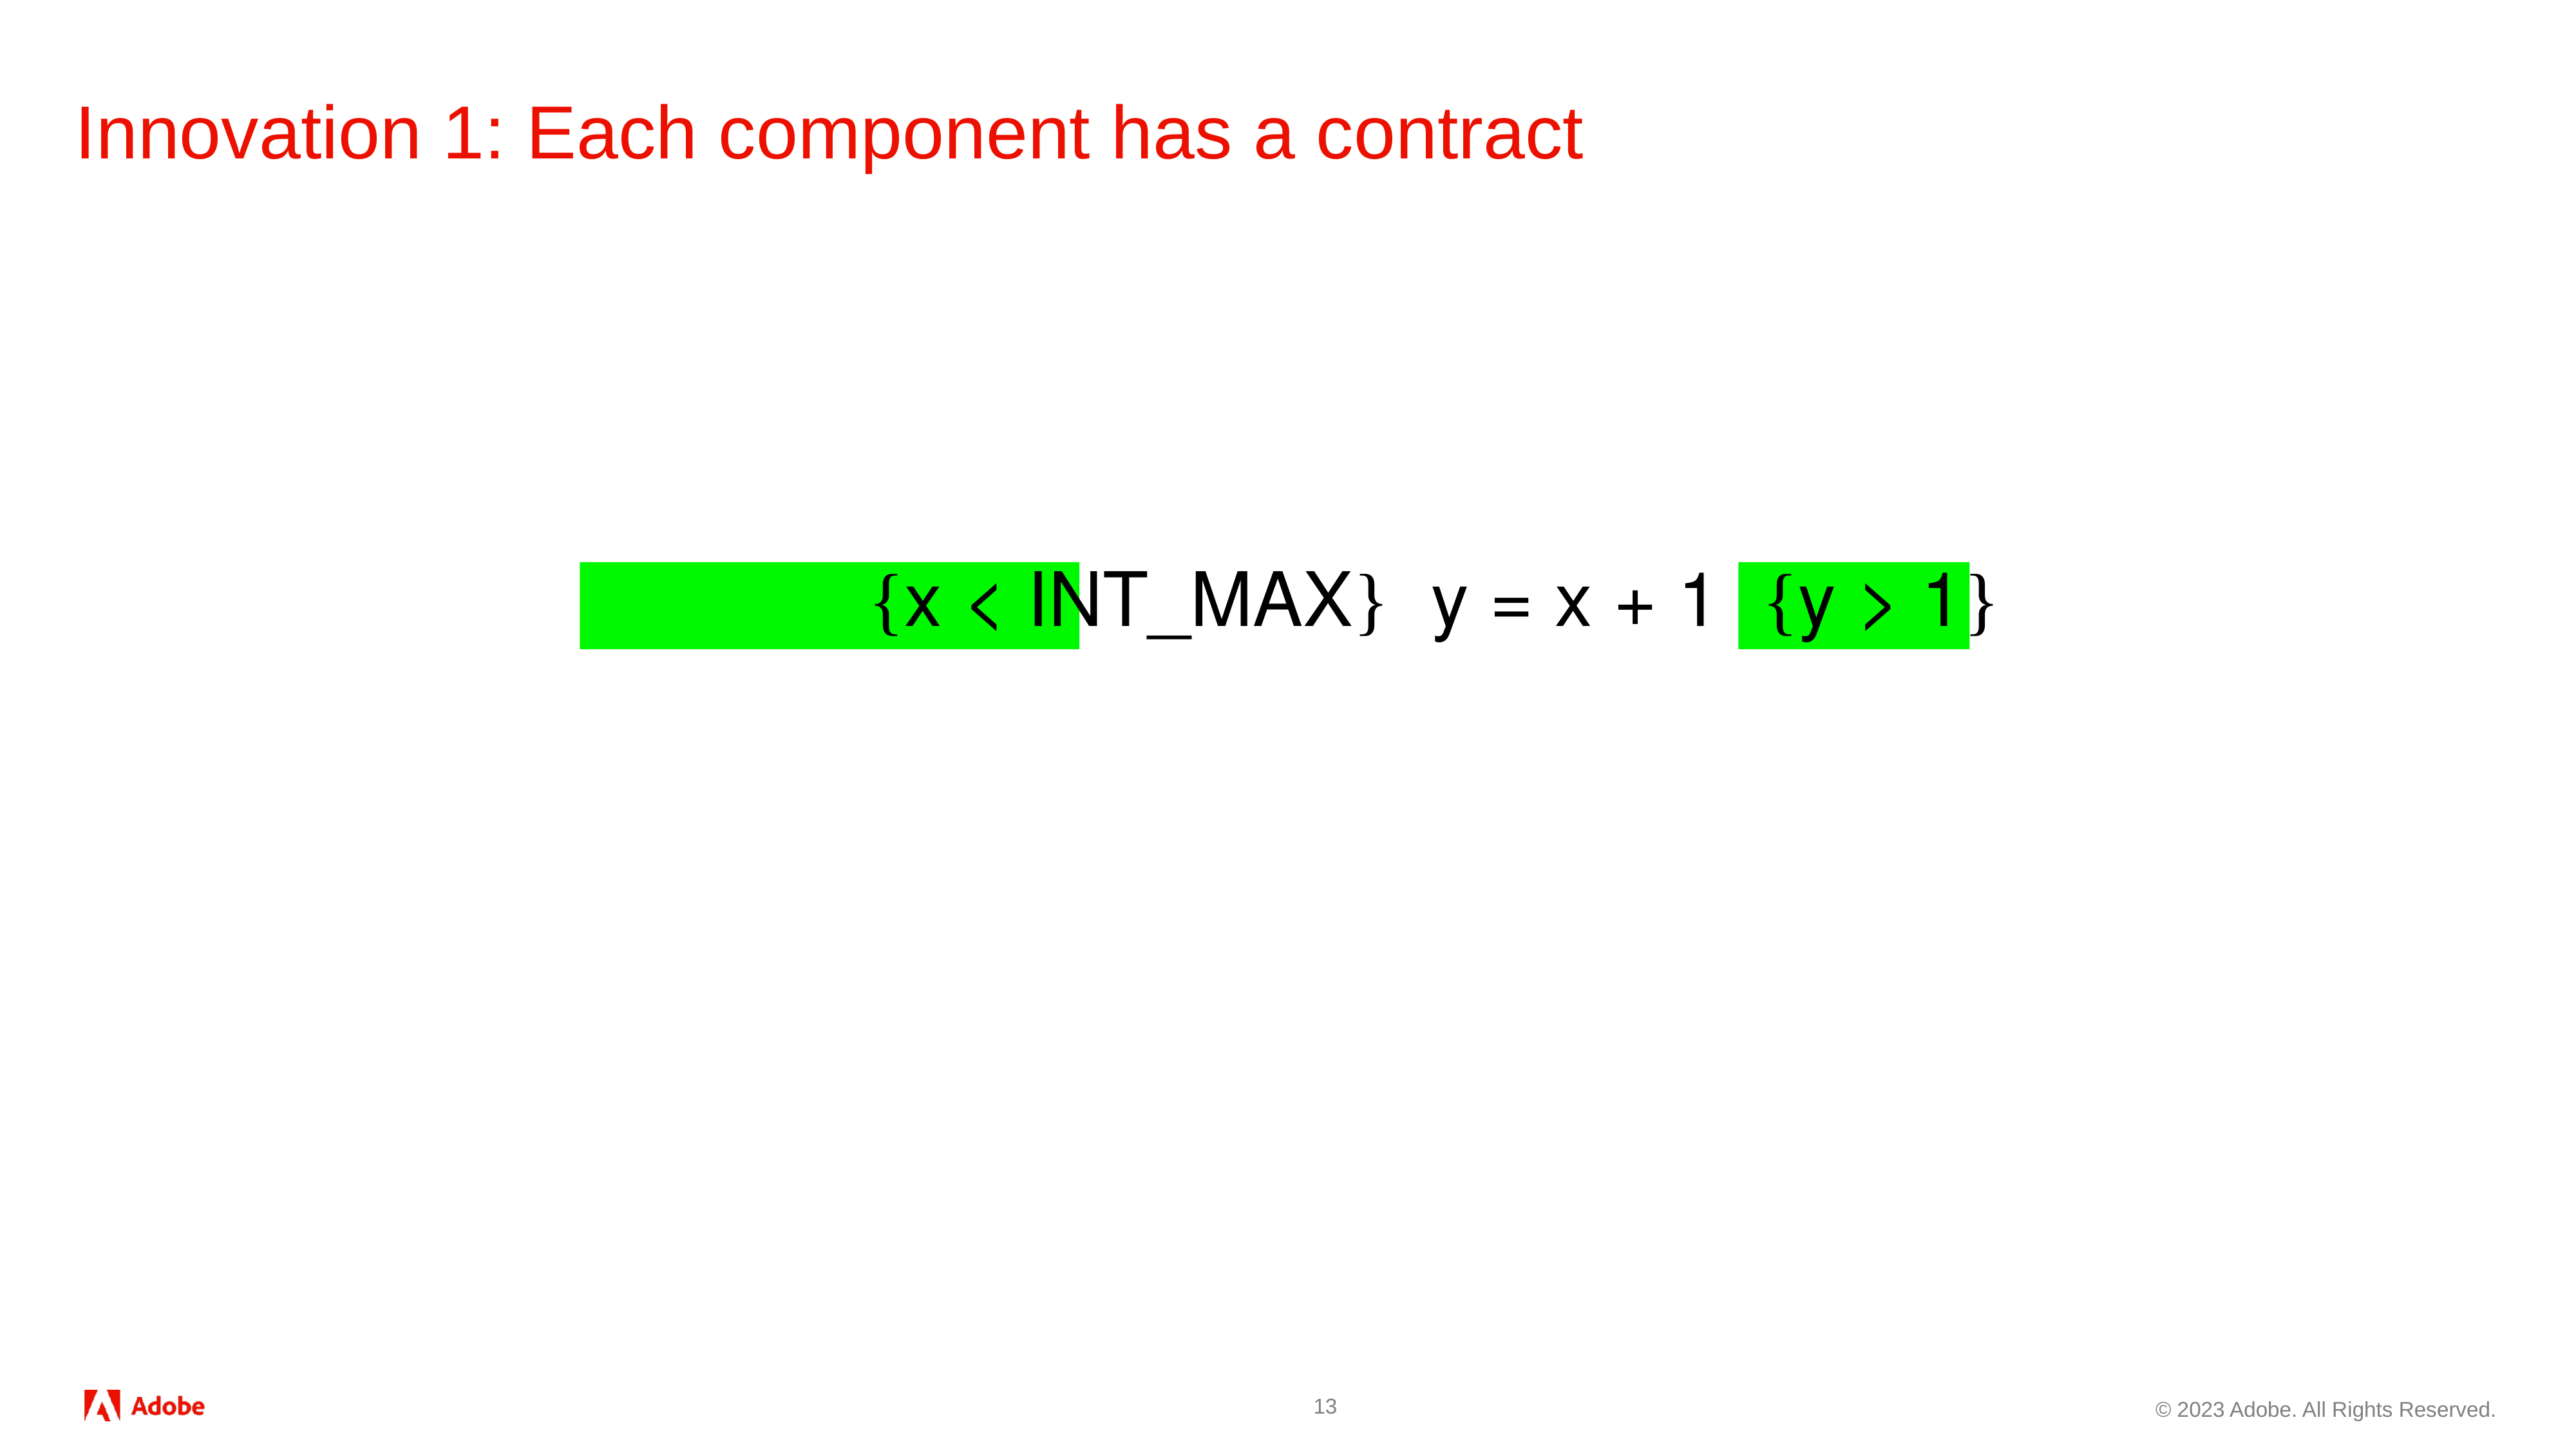

# Innovation 1: Each component has a contract

{x < INT_MAX}  y = x + 1  {y > 1}

13
13